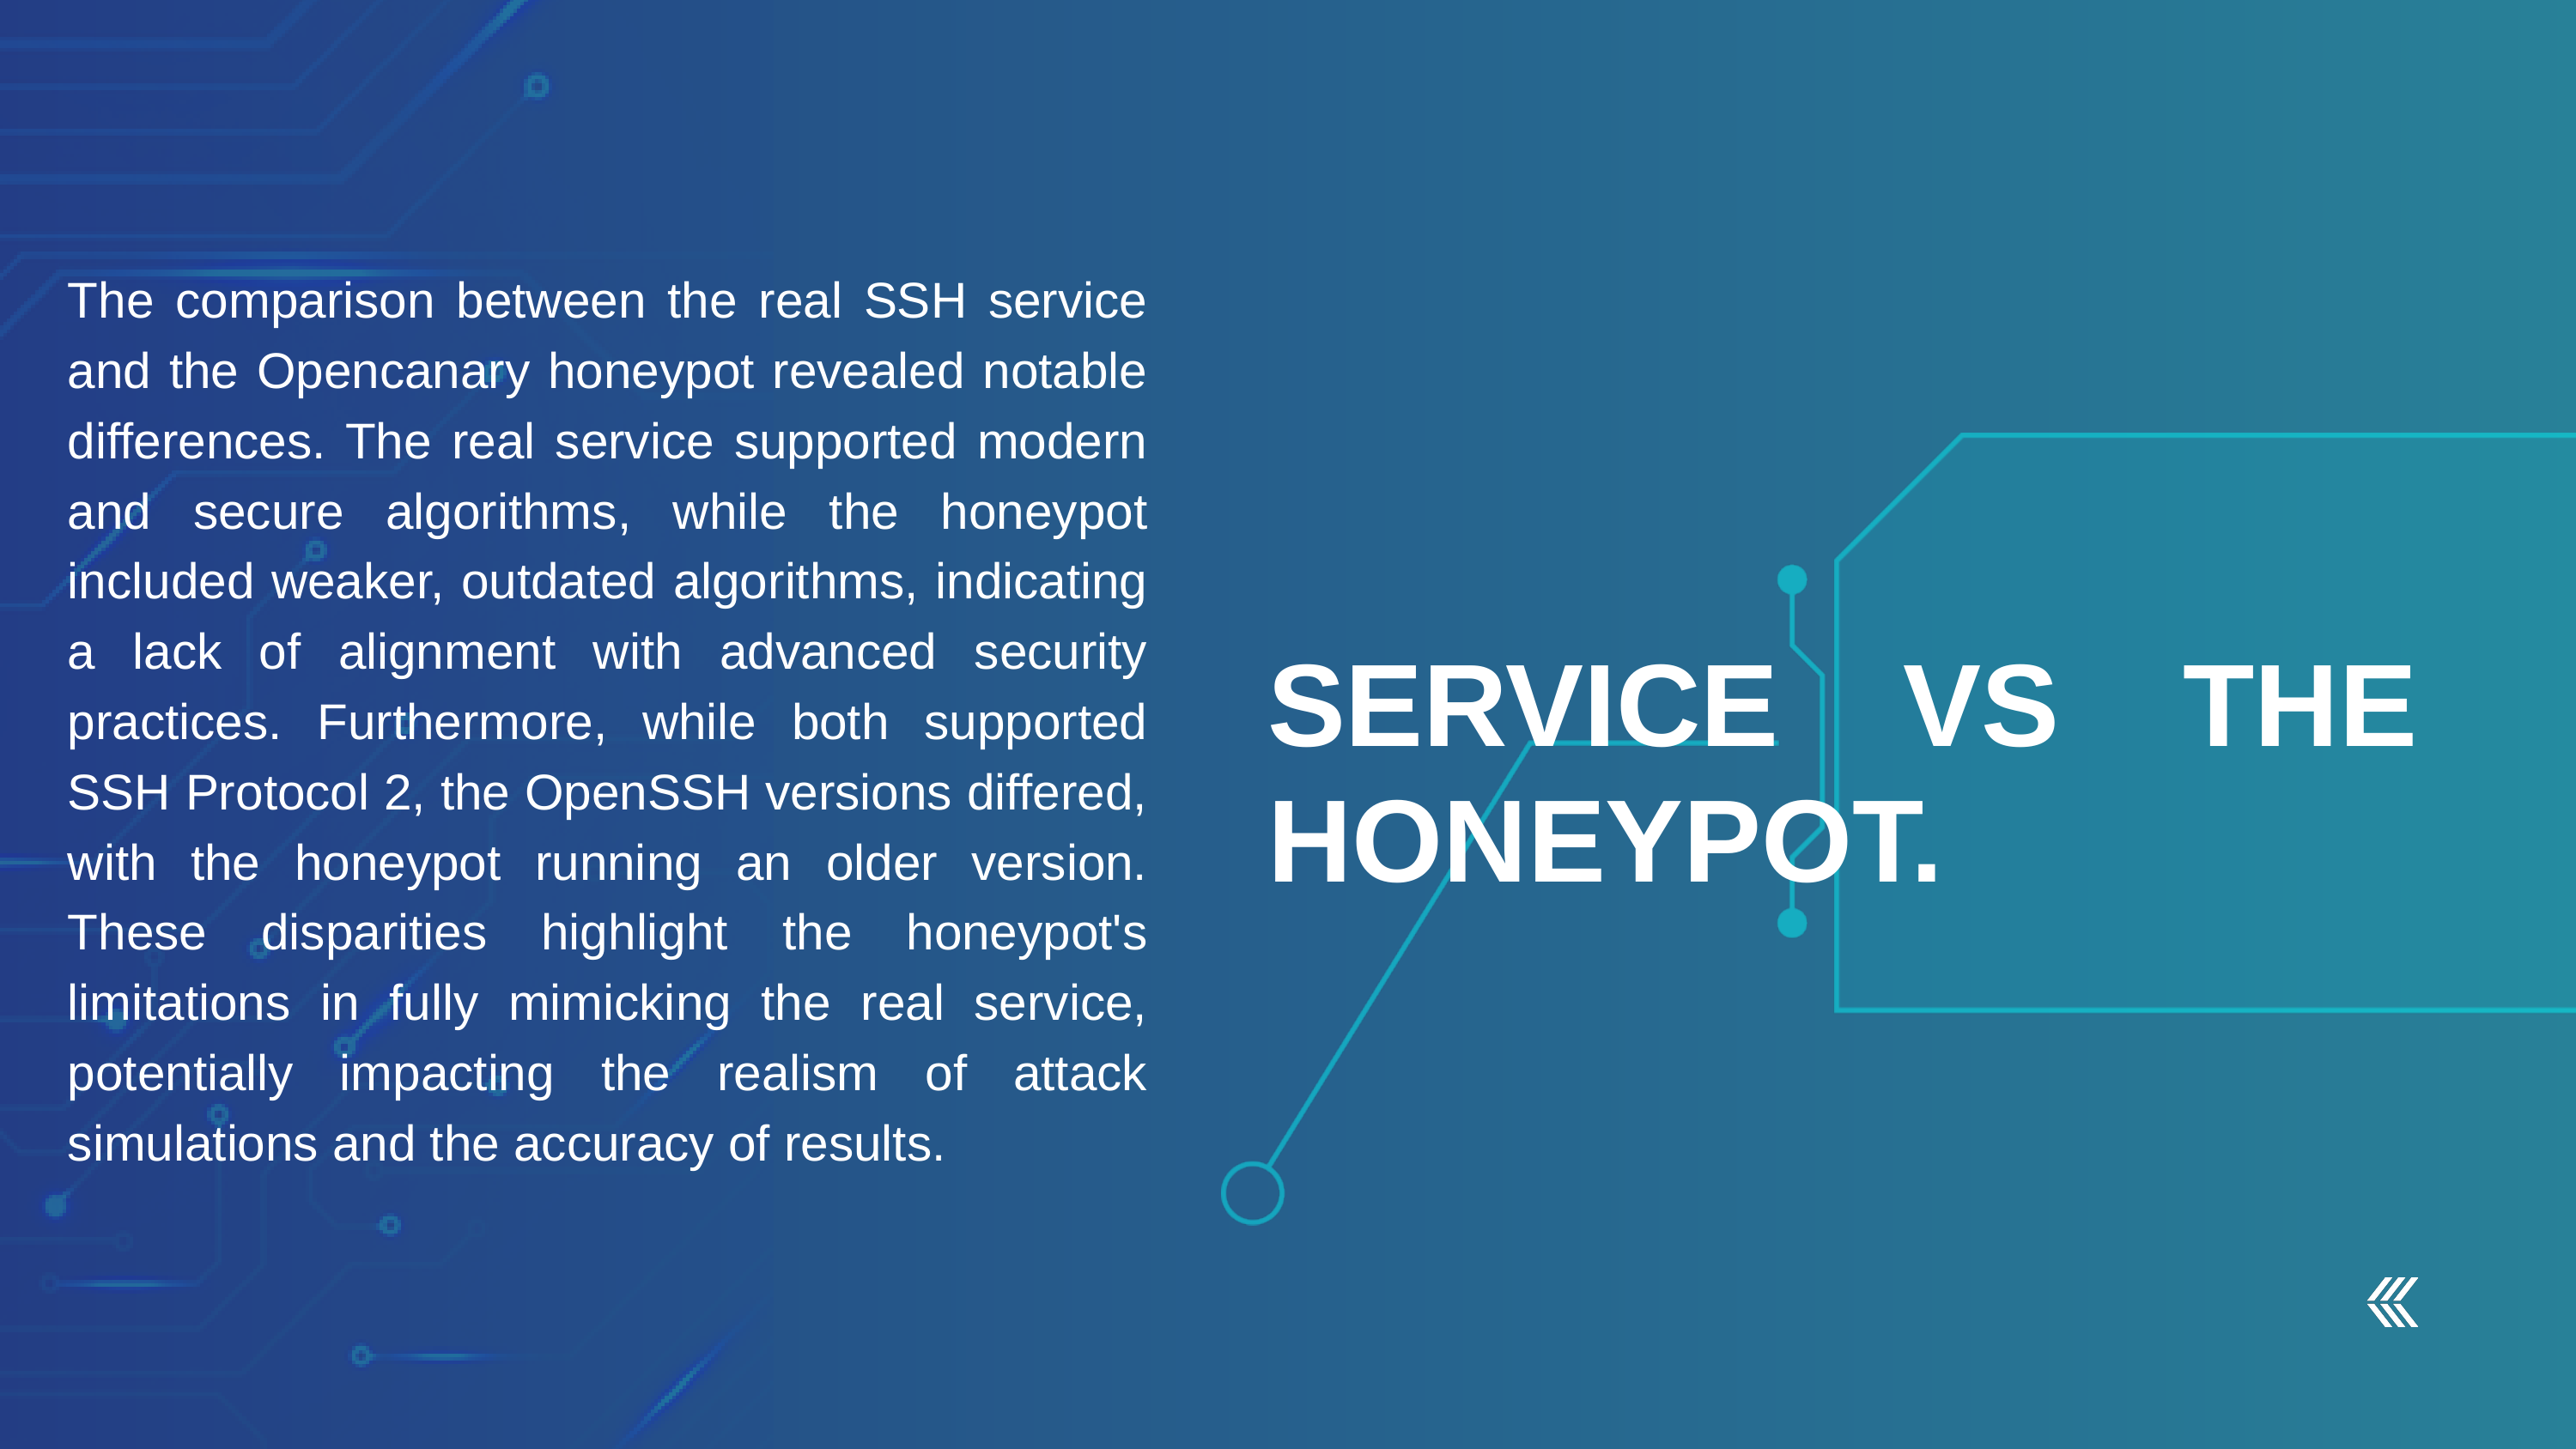

The comparison between the real SSH service and the Opencanary honeypot revealed notable differences. The real service supported modern and secure algorithms, while the honeypot included weaker, outdated algorithms, indicating a lack of alignment with advanced security practices. Furthermore, while both supported SSH Protocol 2, the OpenSSH versions differed, with the honeypot running an older version. These disparities highlight the honeypot's limitations in fully mimicking the real service, potentially impacting the realism of attack simulations and the accuracy of results.

SERVICE VS THE HONEYPOT.